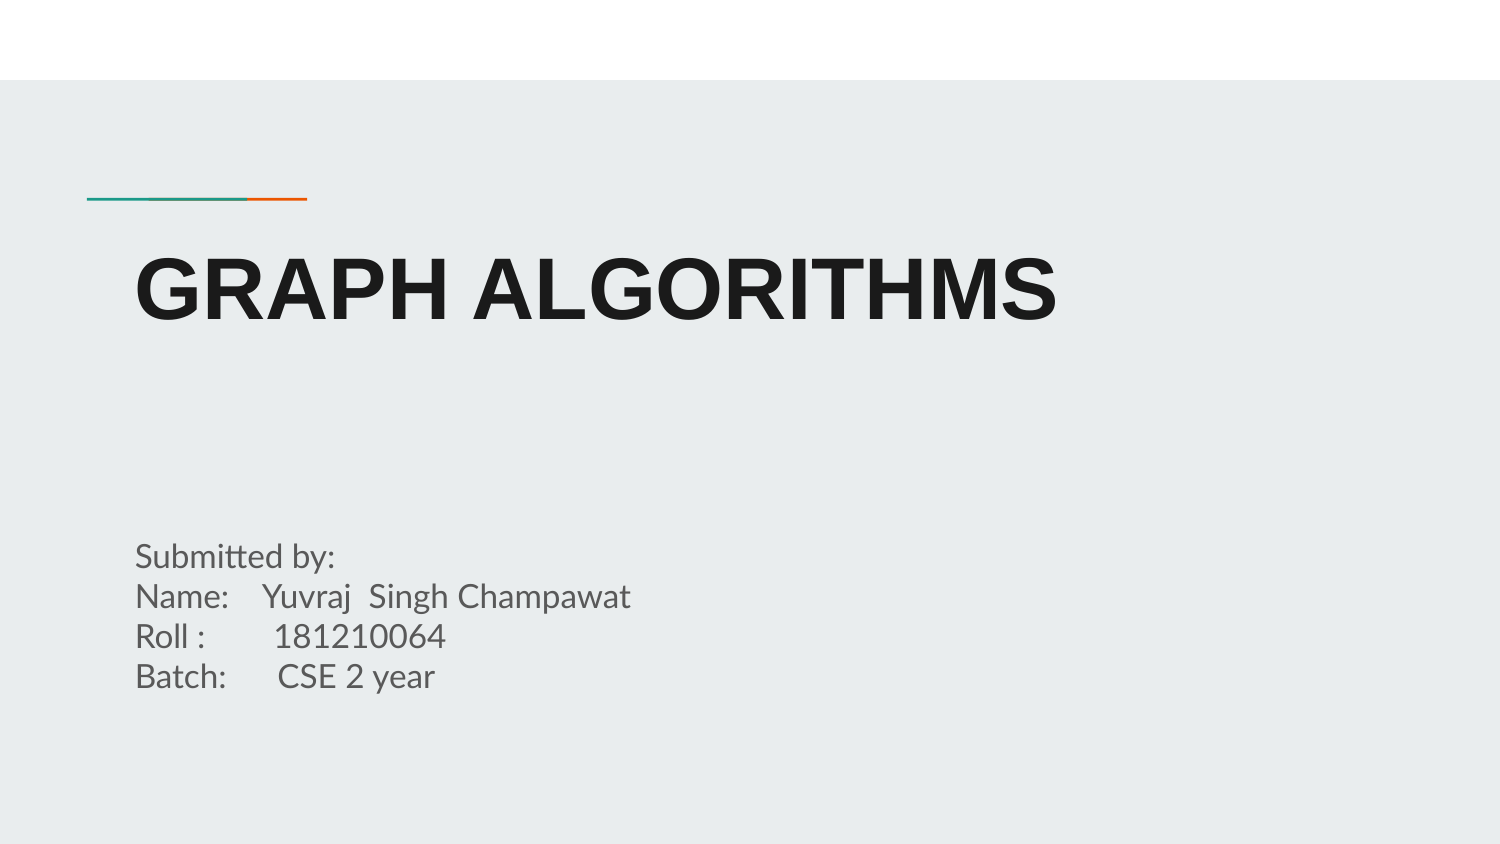

# GRAPH ALGORITHMS
Submitted by:
Name:    Yuvraj  Singh Champawat
Roll :        181210064
Batch:      CSE 2 year